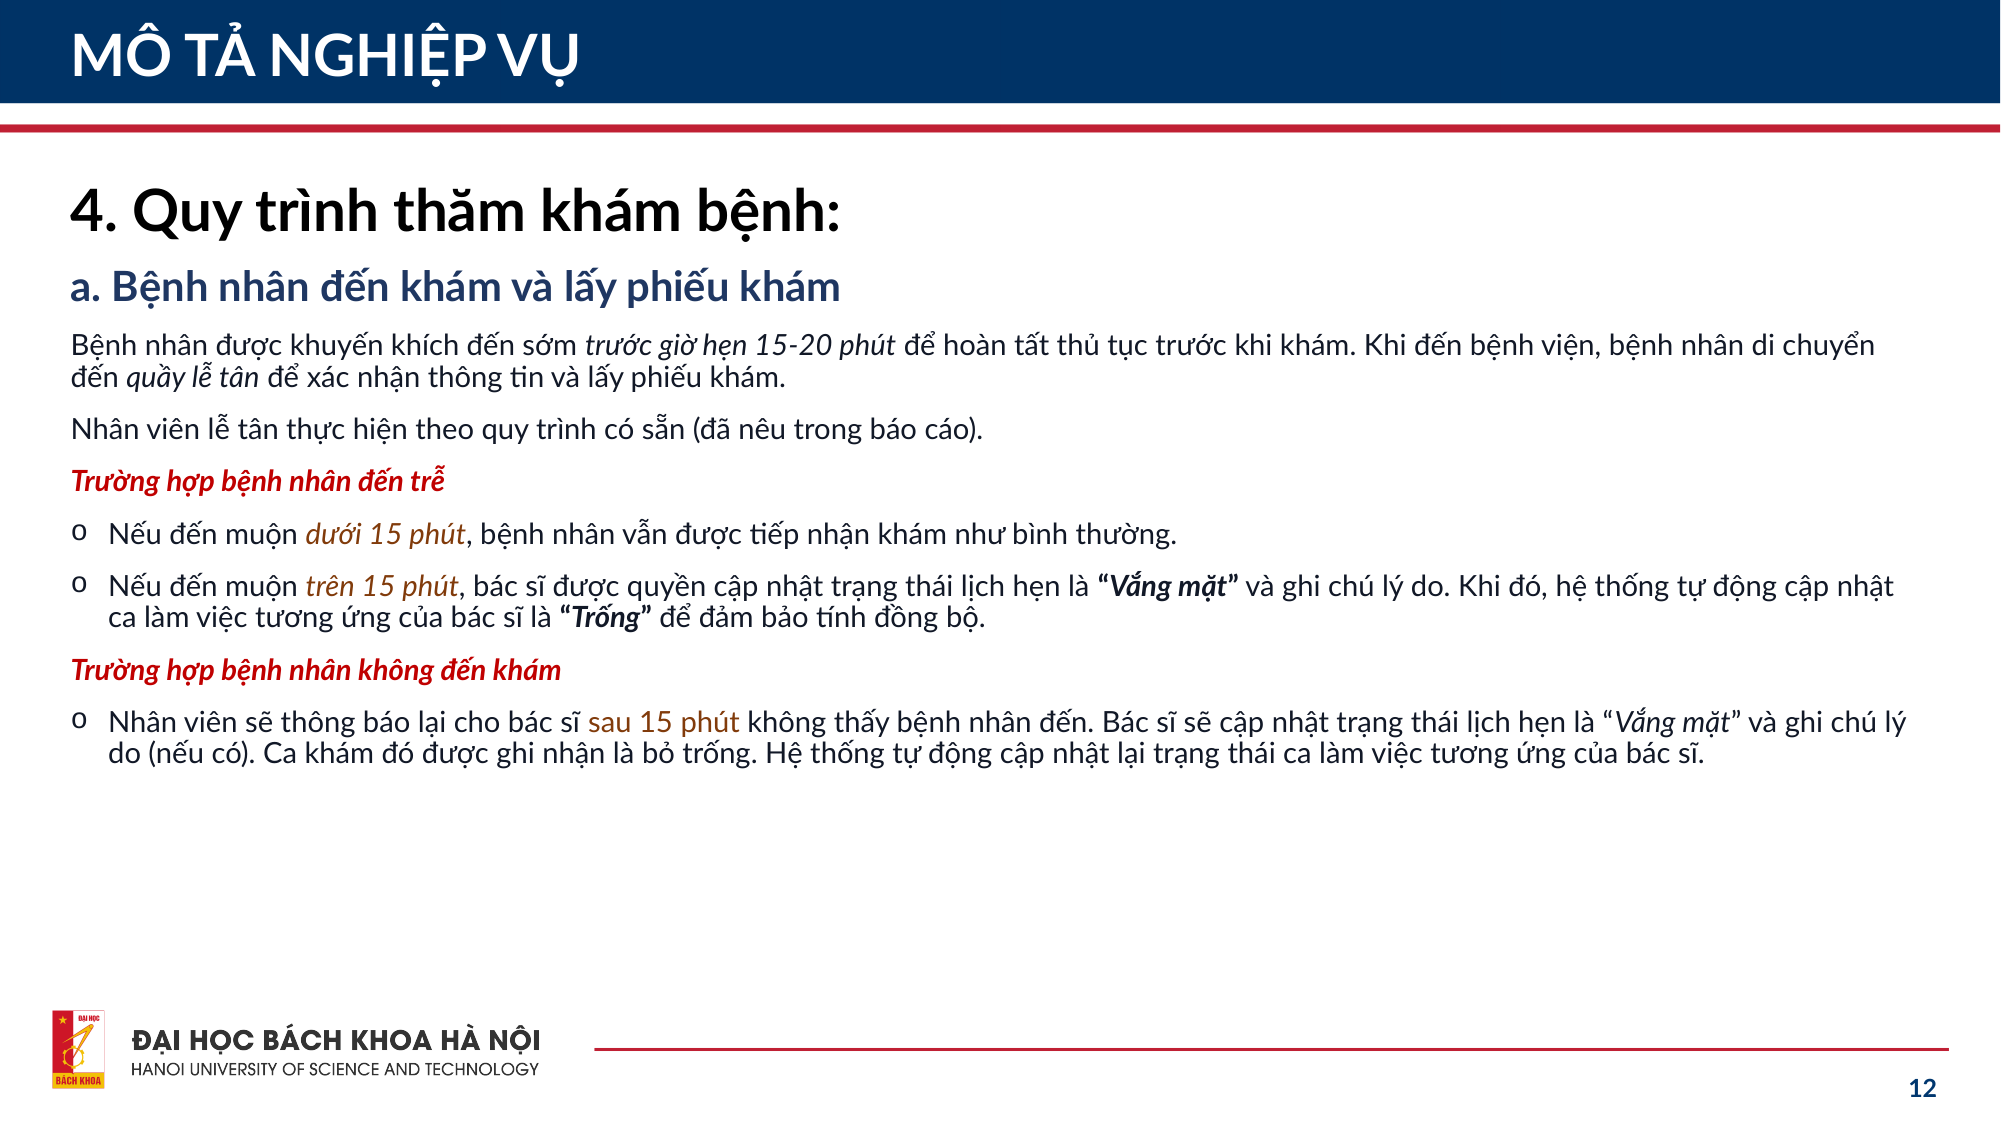

# MÔ TẢ NGHIỆP VỤ
4. Quy trình thăm khám bệnh:
a. Bệnh nhân đến khám và lấy phiếu khám
Bệnh nhân được khuyến khích đến sớm trước giờ hẹn 15-20 phút để hoàn tất thủ tục trước khi khám. Khi đến bệnh viện, bệnh nhân di chuyển đến quầy lễ tân để xác nhận thông tin và lấy phiếu khám.
Nhân viên lễ tân thực hiện theo quy trình có sẵn (đã nêu trong báo cáo).
Trường hợp bệnh nhân đến trễ
Nếu đến muộn dưới 15 phút, bệnh nhân vẫn được tiếp nhận khám như bình thường.
Nếu đến muộn trên 15 phút, bác sĩ được quyền cập nhật trạng thái lịch hẹn là “Vắng mặt” và ghi chú lý do. Khi đó, hệ thống tự động cập nhật ca làm việc tương ứng của bác sĩ là “Trống” để đảm bảo tính đồng bộ.
Trường hợp bệnh nhân không đến khám
Nhân viên sẽ thông báo lại cho bác sĩ sau 15 phút không thấy bệnh nhân đến. Bác sĩ sẽ cập nhật trạng thái lịch hẹn là “Vắng mặt” và ghi chú lý do (nếu có). Ca khám đó được ghi nhận là bỏ trống. Hệ thống tự động cập nhật lại trạng thái ca làm việc tương ứng của bác sĩ.
12